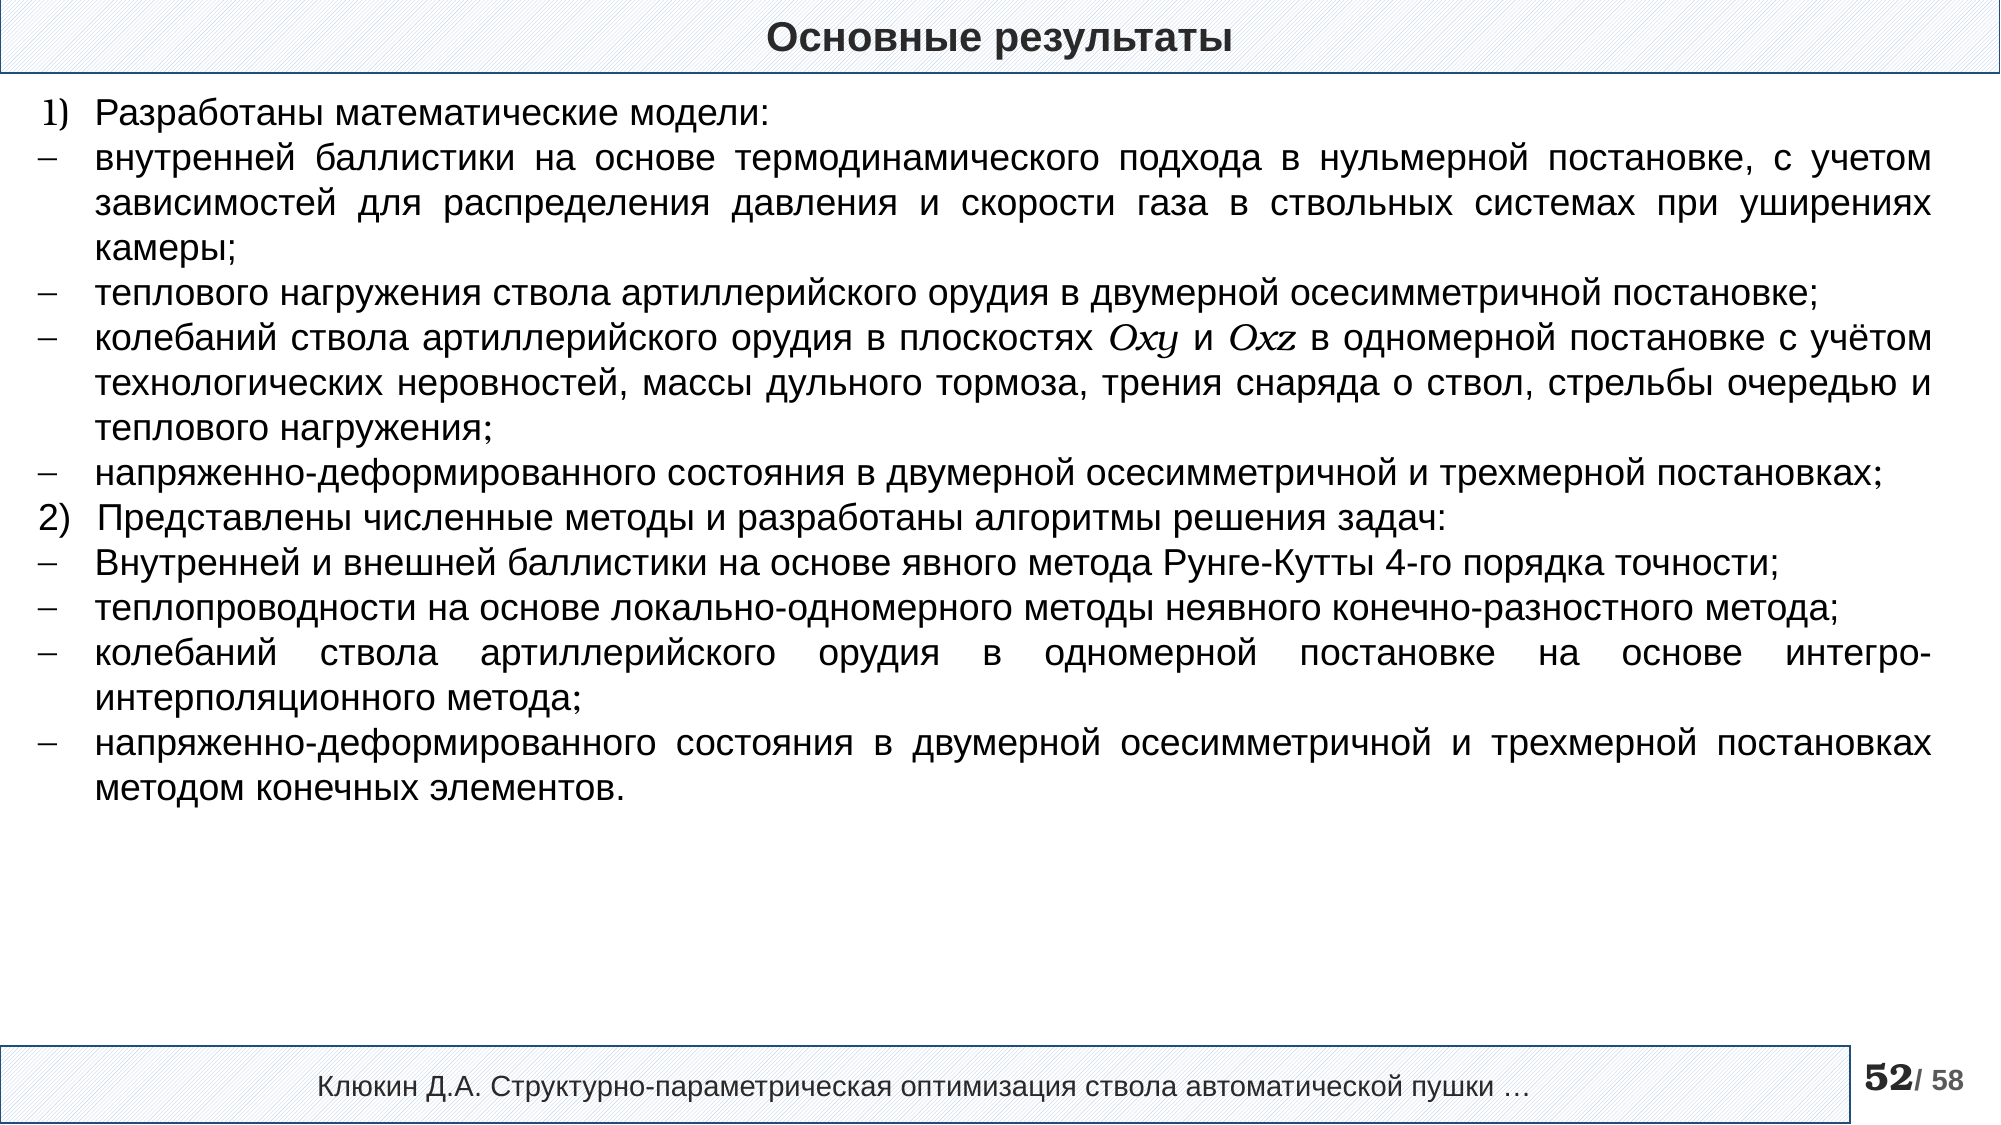

Основные результаты
Разработаны математические модели:
внутренней баллистики на основе термодинамического подхода в нульмерной постановке, с учетом зависимостей для распределения давления и скорости газа в ствольных системах при уширениях камеры;
теплового нагружения ствола артиллерийского орудия в двумерной осесимметричной постановке;
колебаний ствола артиллерийского орудия в плоскостях Oxy и Oxz в одномерной постановке с учётом технологических неровностей, массы дульного тормоза, трения снаряда о ствол, стрельбы очередью и теплового нагружения;
напряженно-деформированного состояния в двумерной осесимметричной и трехмерной постановках;
2)	Представлены численные методы и разработаны алгоритмы решения задач:
Внутренней и внешней баллистики на основе явного метода Рунге-Кутты 4-го порядка точности;
теплопроводности на основе локально-одномерного методы неявного конечно-разностного метода;
колебаний ствола артиллерийского орудия в одномерной постановке на основе интегро-интерполяционного метода;
напряженно-деформированного состояния в двумерной осесимметричной и трехмерной постановках методом конечных элементов.
Клюкин Д.А. Структурно-параметрическая оптимизация ствола автоматической пушки …
52/58